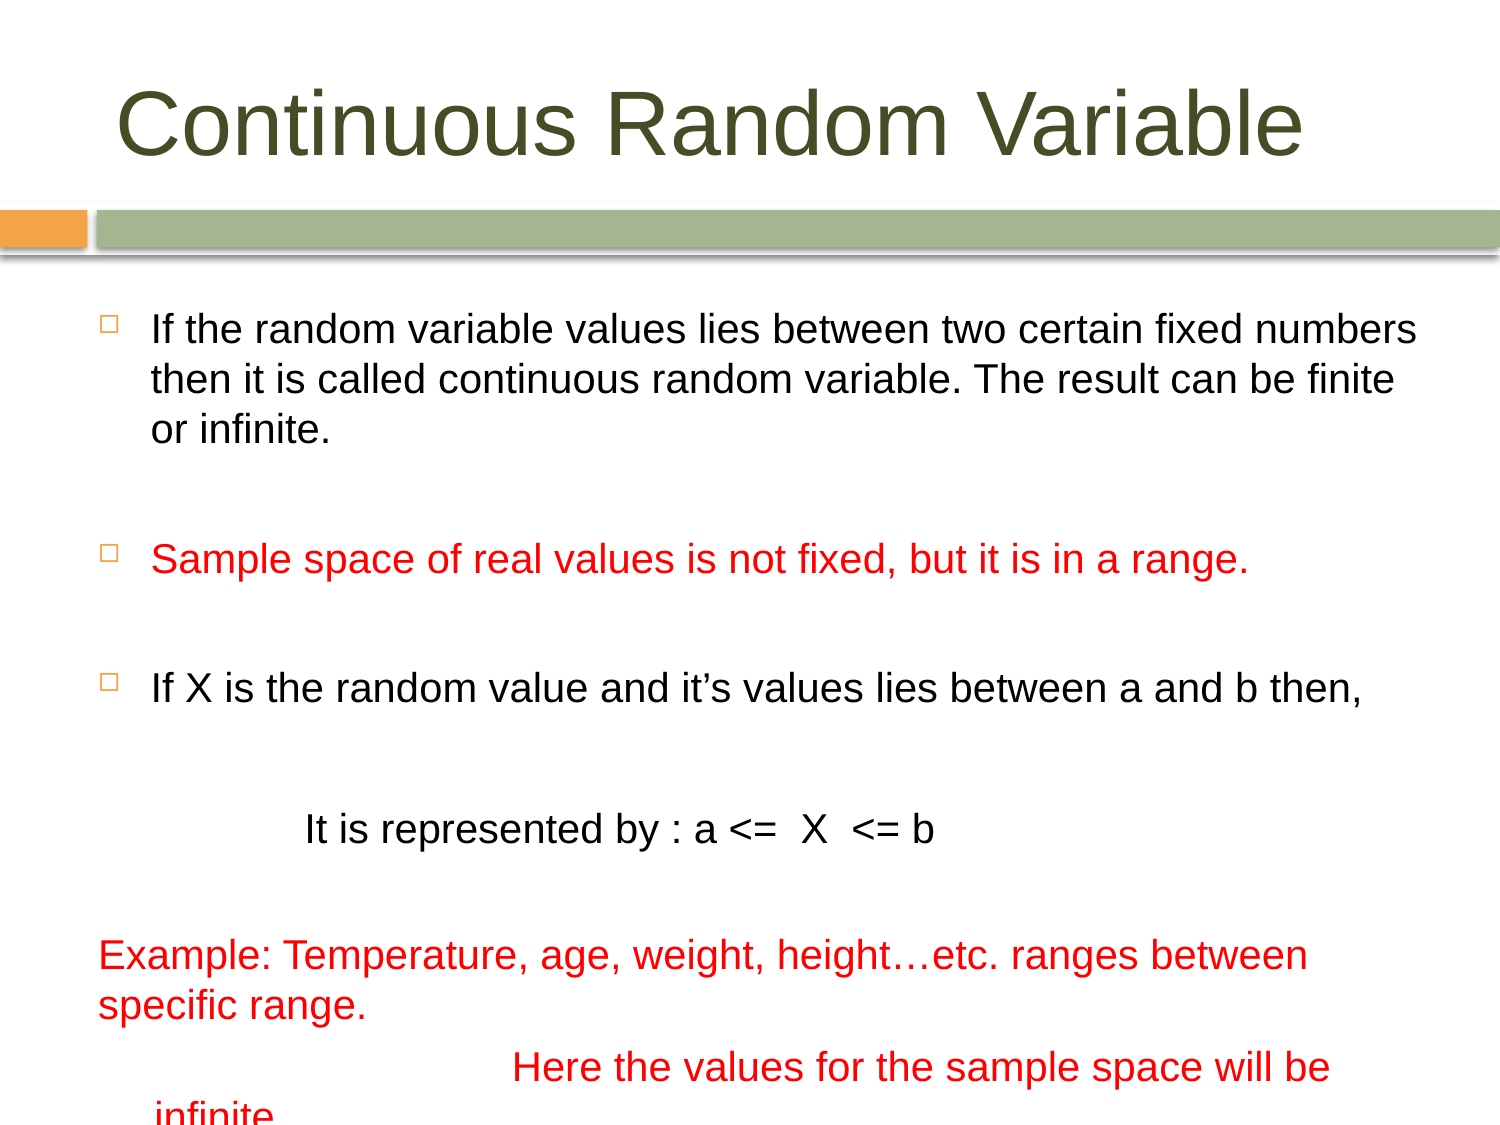

# Continuous Random Variable
If the random variable values lies between two certain fixed numbers then it is called continuous random variable. The result can be finite or infinite.

Sample space of real values is not fixed, but it is in a range.

If X is the random value and it’s values lies between a and b then,

	It is represented by : a <=  X  <= b

Example: Temperature, age, weight, height…etc. ranges between specific range.
		     Here the values for the sample space will be infinite